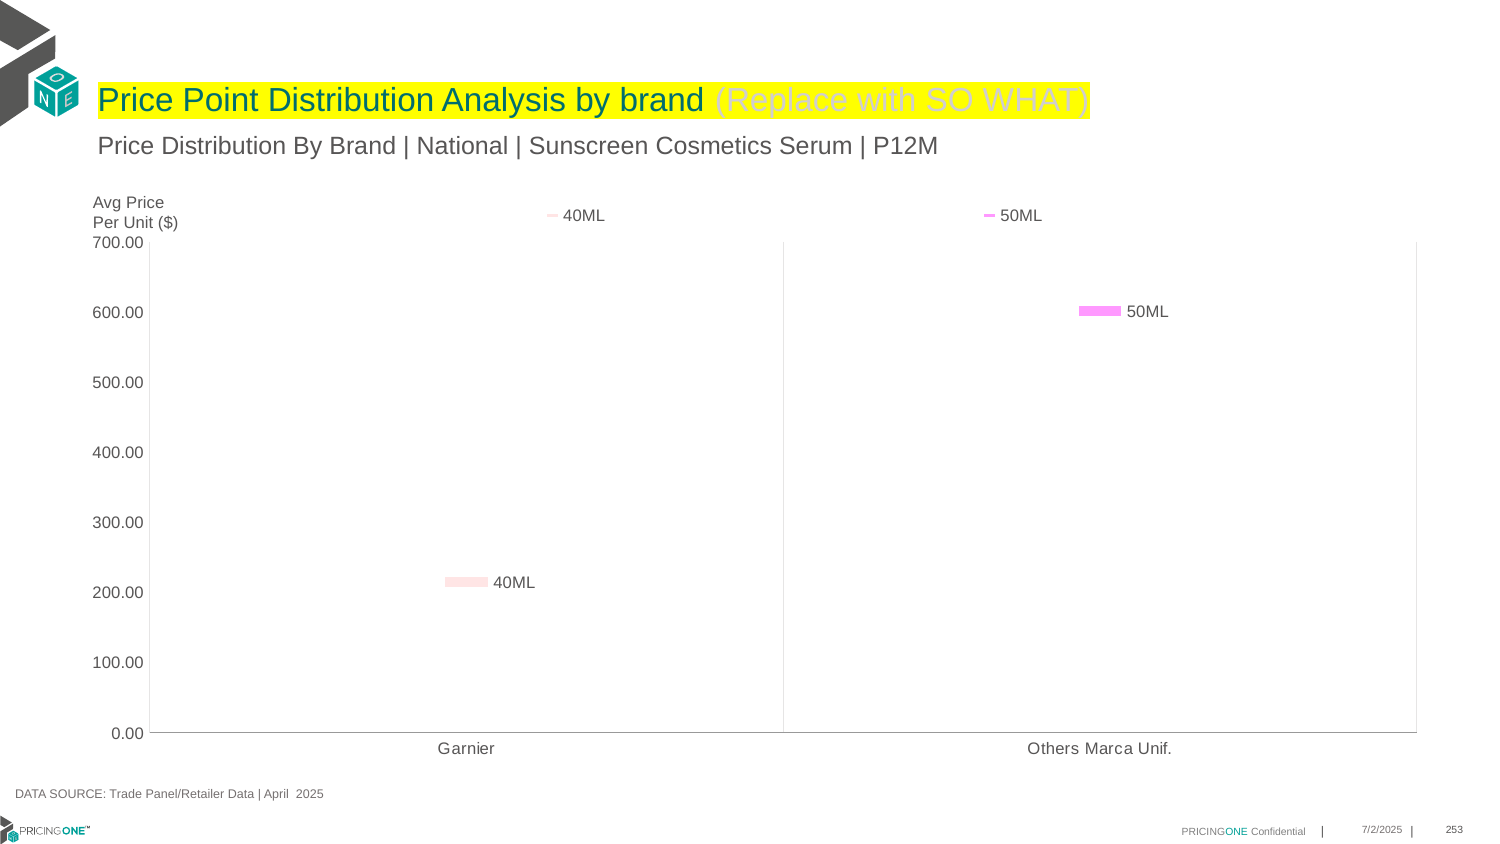

# Price Point Distribution Analysis by brand (Replace with SO WHAT)
Price Distribution By Brand | National | Sunscreen Cosmetics Serum | P12M

### Chart

| Category | 40ML | 50ML |
|---|---|---|
| Garnier | 215.057 | None |
| Others Marca Unif. | None | 601.3095 |
Avg Price
Per Unit ($)
DATA SOURCE: Trade Panel/Retailer Data | April  2025
7/2/2025
253